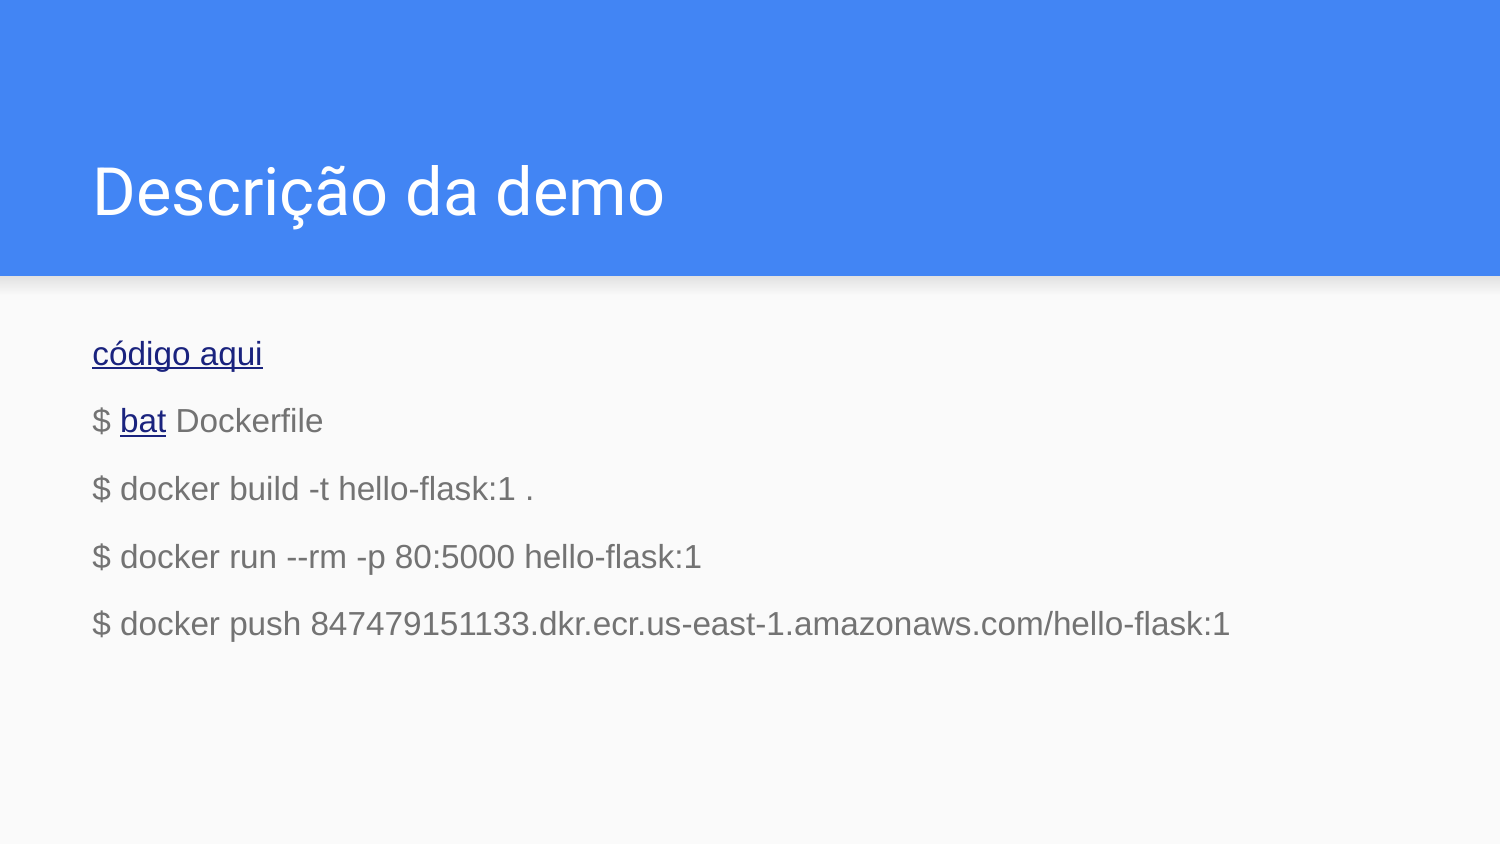

# Descrição da demo
código aqui
$ bat Dockerfile
$ docker build -t hello-flask:1 .
$ docker run --rm -p 80:5000 hello-flask:1
$ docker push 847479151133.dkr.ecr.us-east-1.amazonaws.com/hello-flask:1